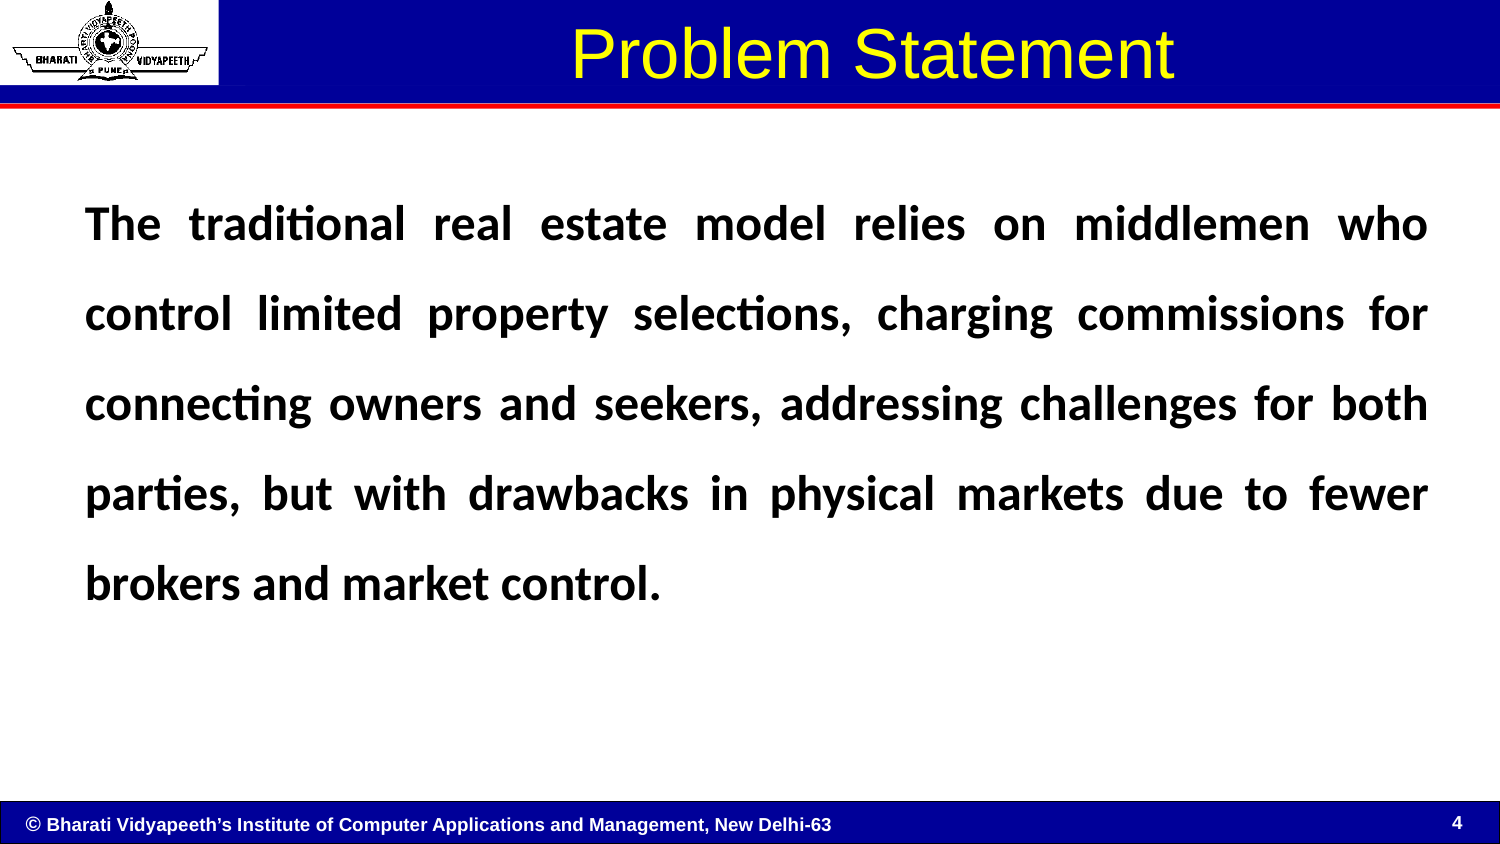

# Problem Statement

The traditional real estate model relies on middlemen who control limited property selections, charging commissions for connecting owners and seekers, addressing challenges for both parties, but with drawbacks in physical markets due to fewer brokers and market control.